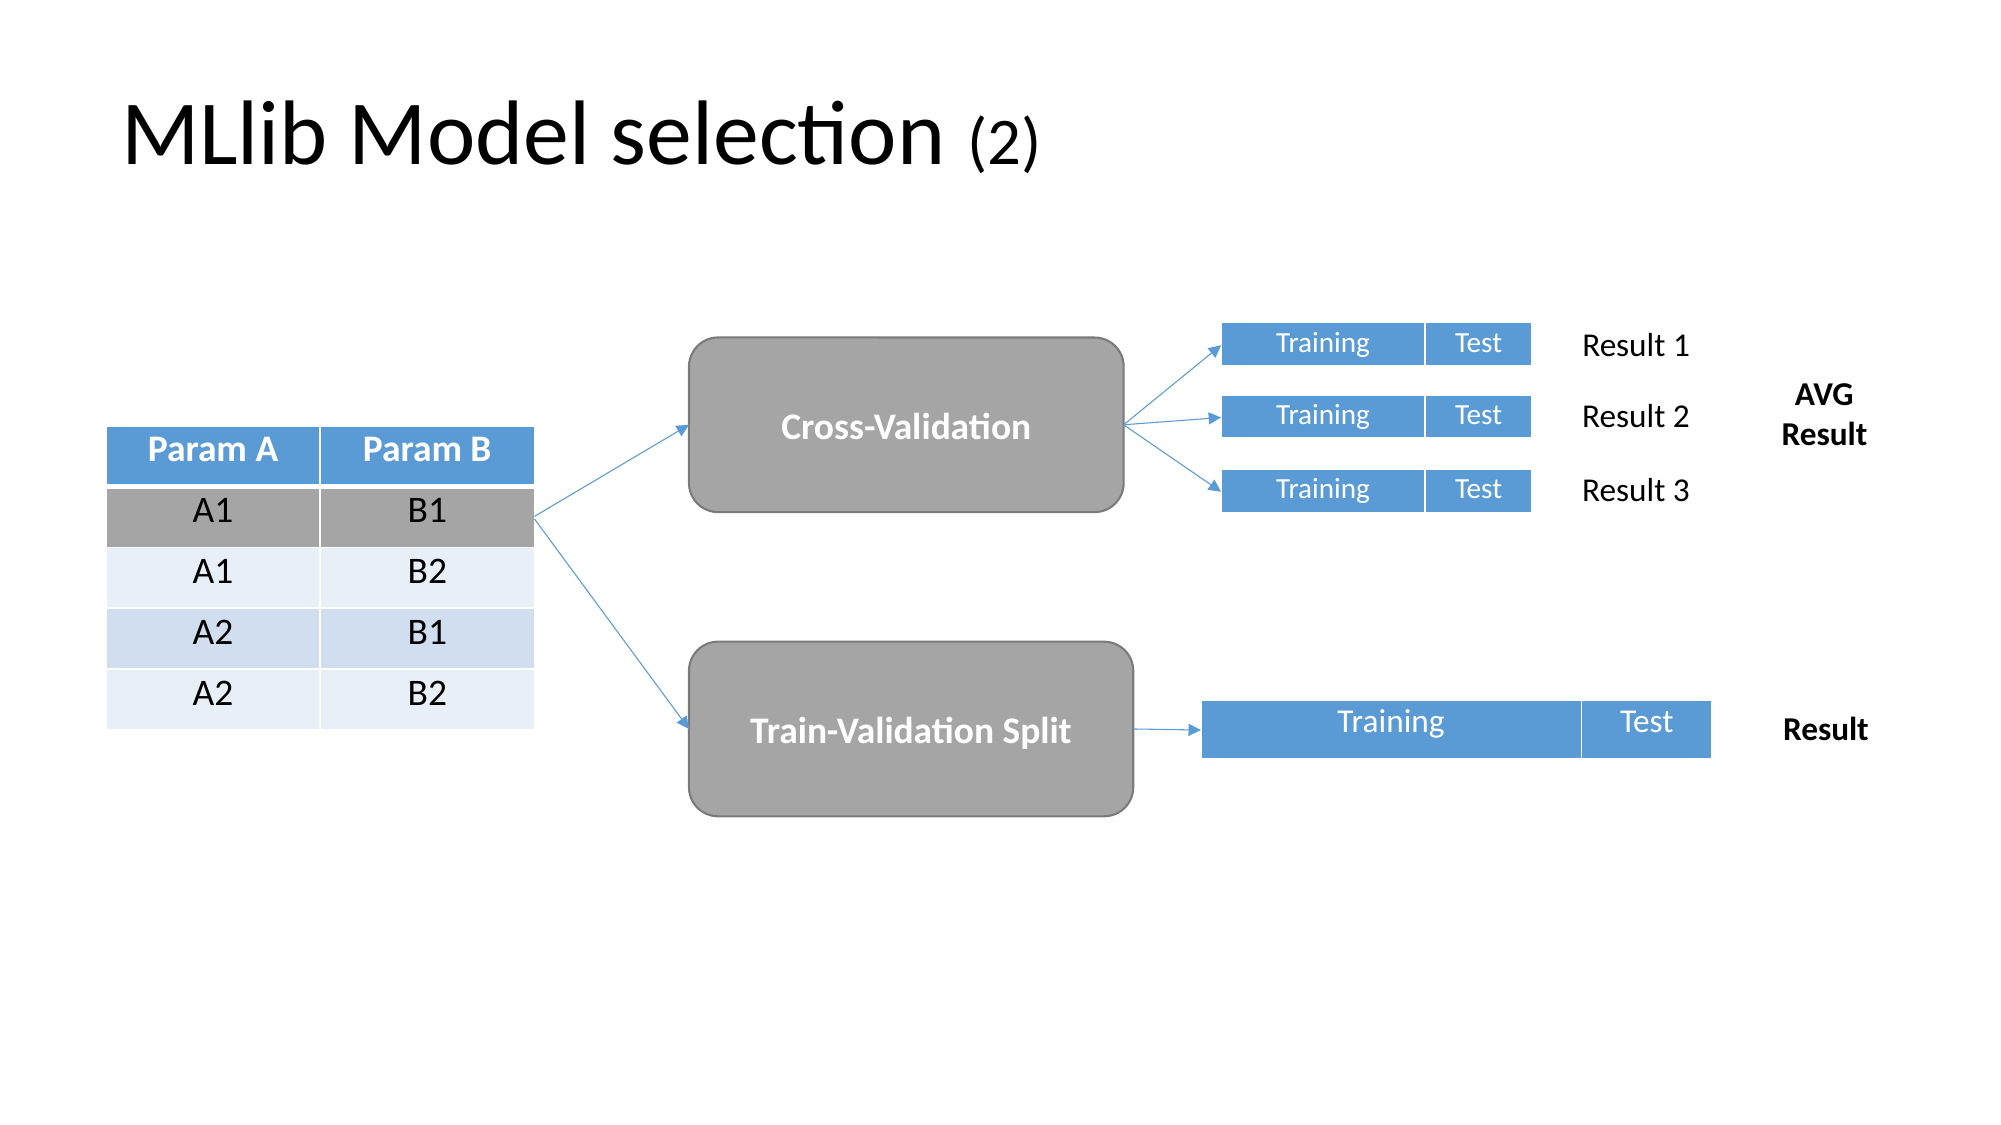

# MLlib Model selection (2)
Result 1
| Training | Test |
| --- | --- |
Cross-Validation
AVG
Result
Result 2
| Training | Test |
| --- | --- |
| Param A | Param B |
| --- | --- |
| A1 | B1 |
| A1 | B2 |
| A2 | B1 |
| A2 | B2 |
Result 3
| Training | Test |
| --- | --- |
Train-Validation Split
| Training | Test |
| --- | --- |
Result